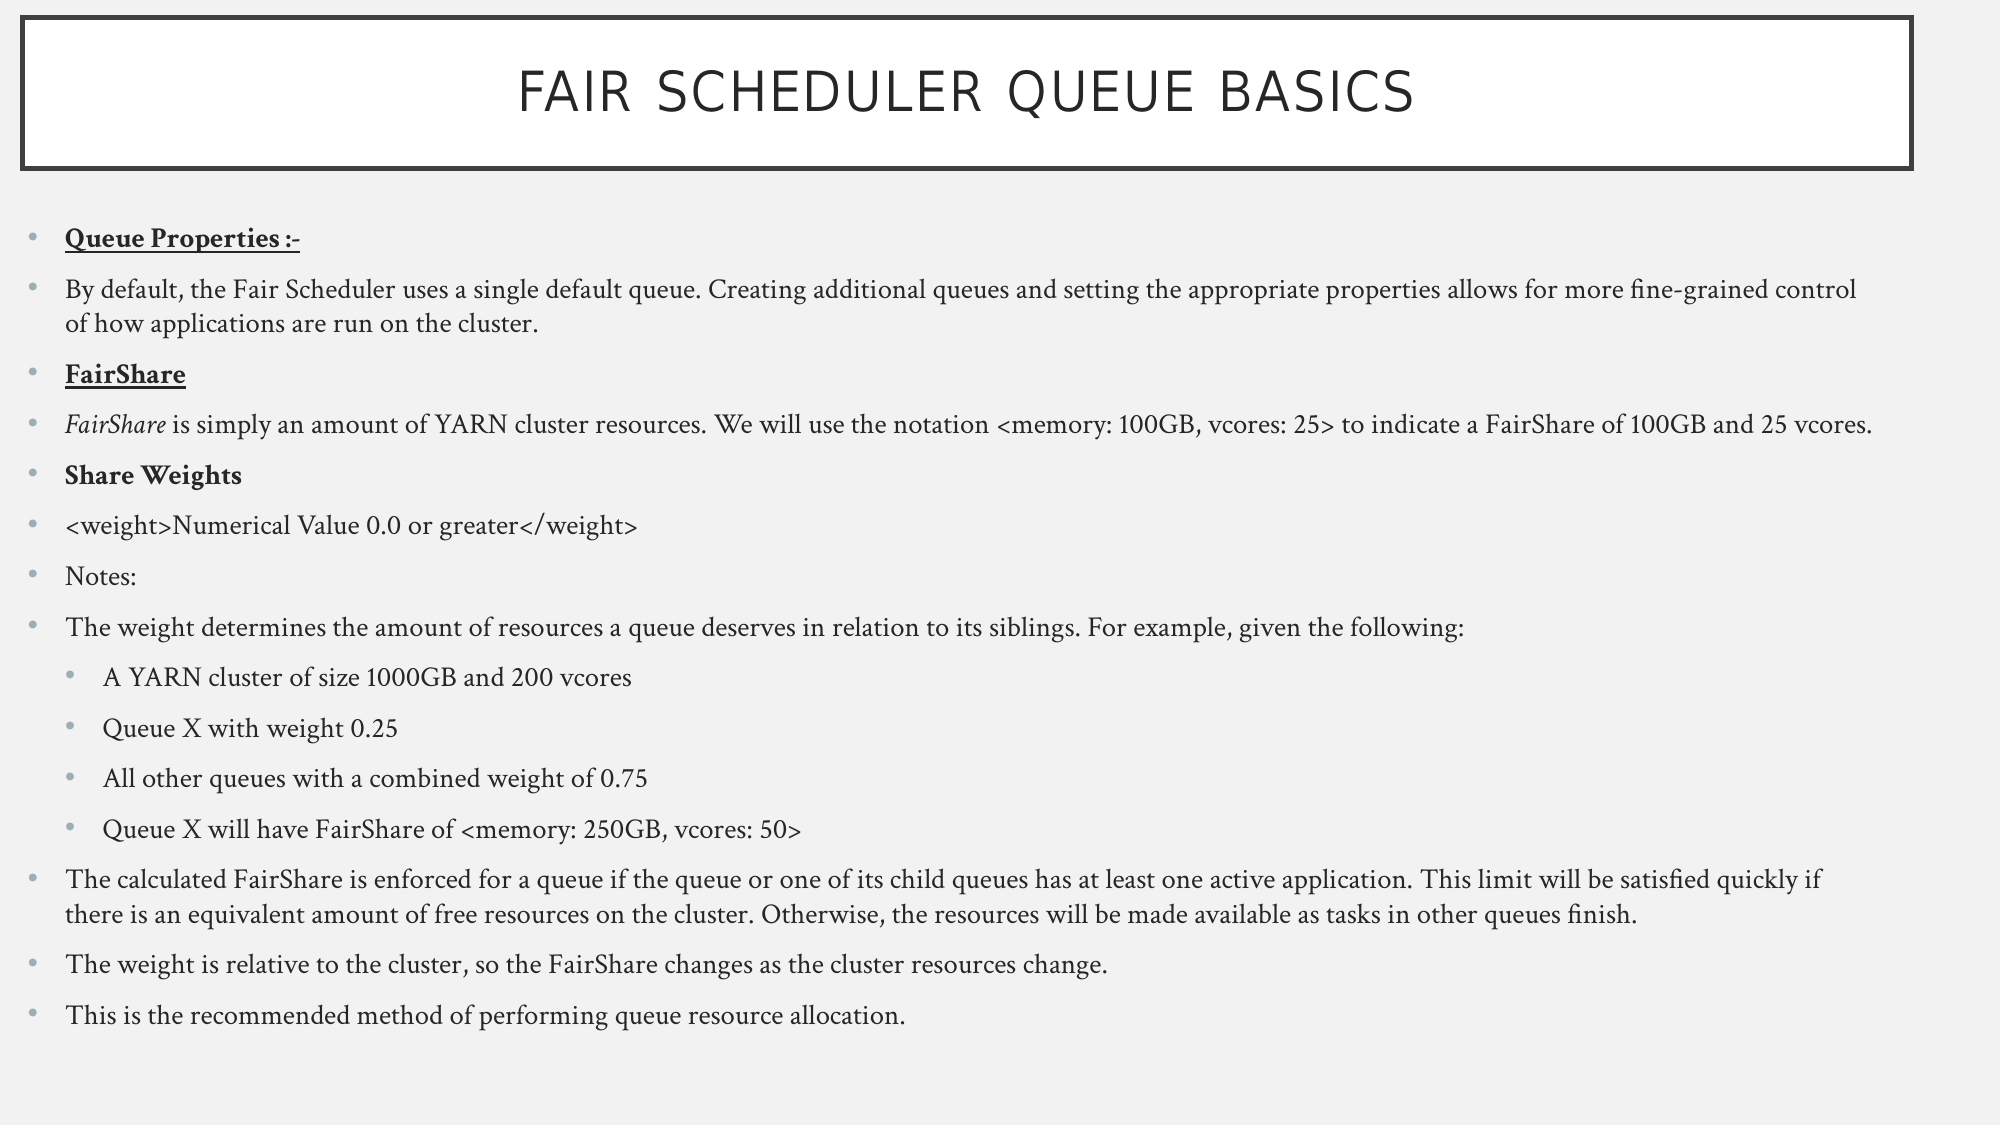

# Fair Scheduler Queue Basics
Queue Properties :-
By default, the Fair Scheduler uses a single default queue. Creating additional queues and setting the appropriate properties allows for more fine-grained control of how applications are run on the cluster.
FairShare
FairShare is simply an amount of YARN cluster resources. We will use the notation <memory: 100GB, vcores: 25> to indicate a FairShare of 100GB and 25 vcores.
Share Weights
<weight>Numerical Value 0.0 or greater</weight>
Notes:
The weight determines the amount of resources a queue deserves in relation to its siblings. For example, given the following:
A YARN cluster of size 1000GB and 200 vcores
Queue X with weight 0.25
All other queues with a combined weight of 0.75
Queue X will have FairShare of <memory: 250GB, vcores: 50>
The calculated FairShare is enforced for a queue if the queue or one of its child queues has at least one active application. This limit will be satisfied quickly if there is an equivalent amount of free resources on the cluster. Otherwise, the resources will be made available as tasks in other queues finish.
The weight is relative to the cluster, so the FairShare changes as the cluster resources change.
This is the recommended method of performing queue resource allocation.